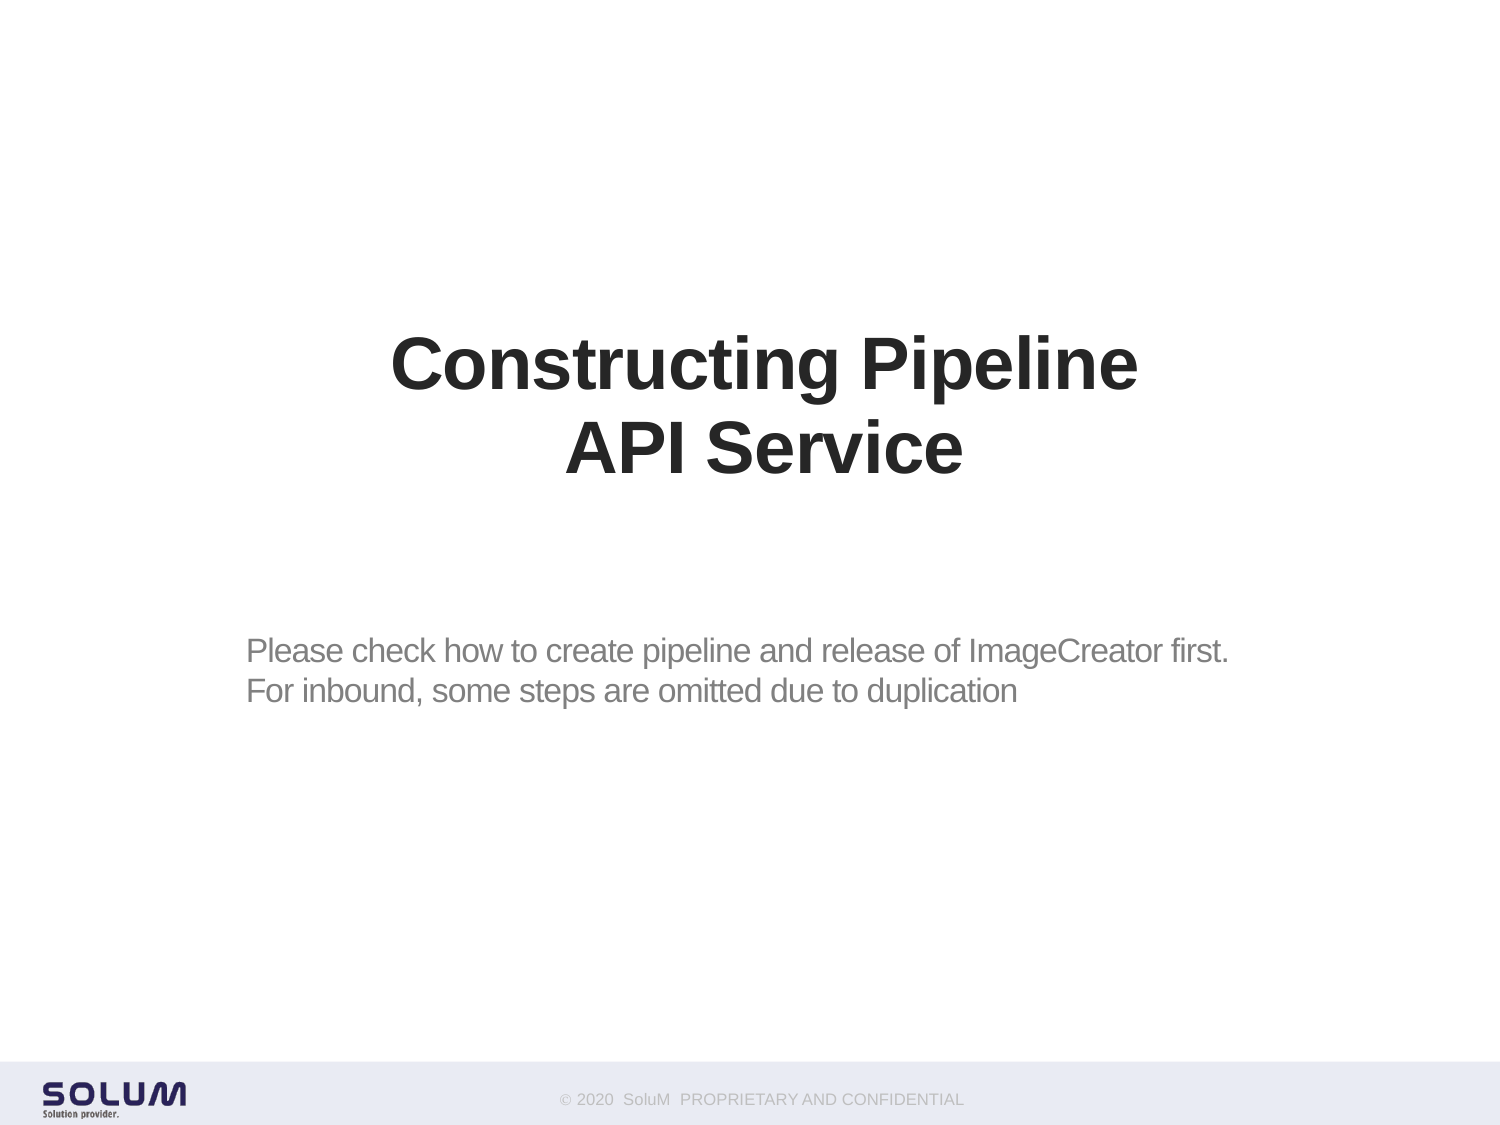

# Constructing Pipeline API Service
Please check how to create pipeline and release of ImageCreator first.
For inbound, some steps are omitted due to duplication